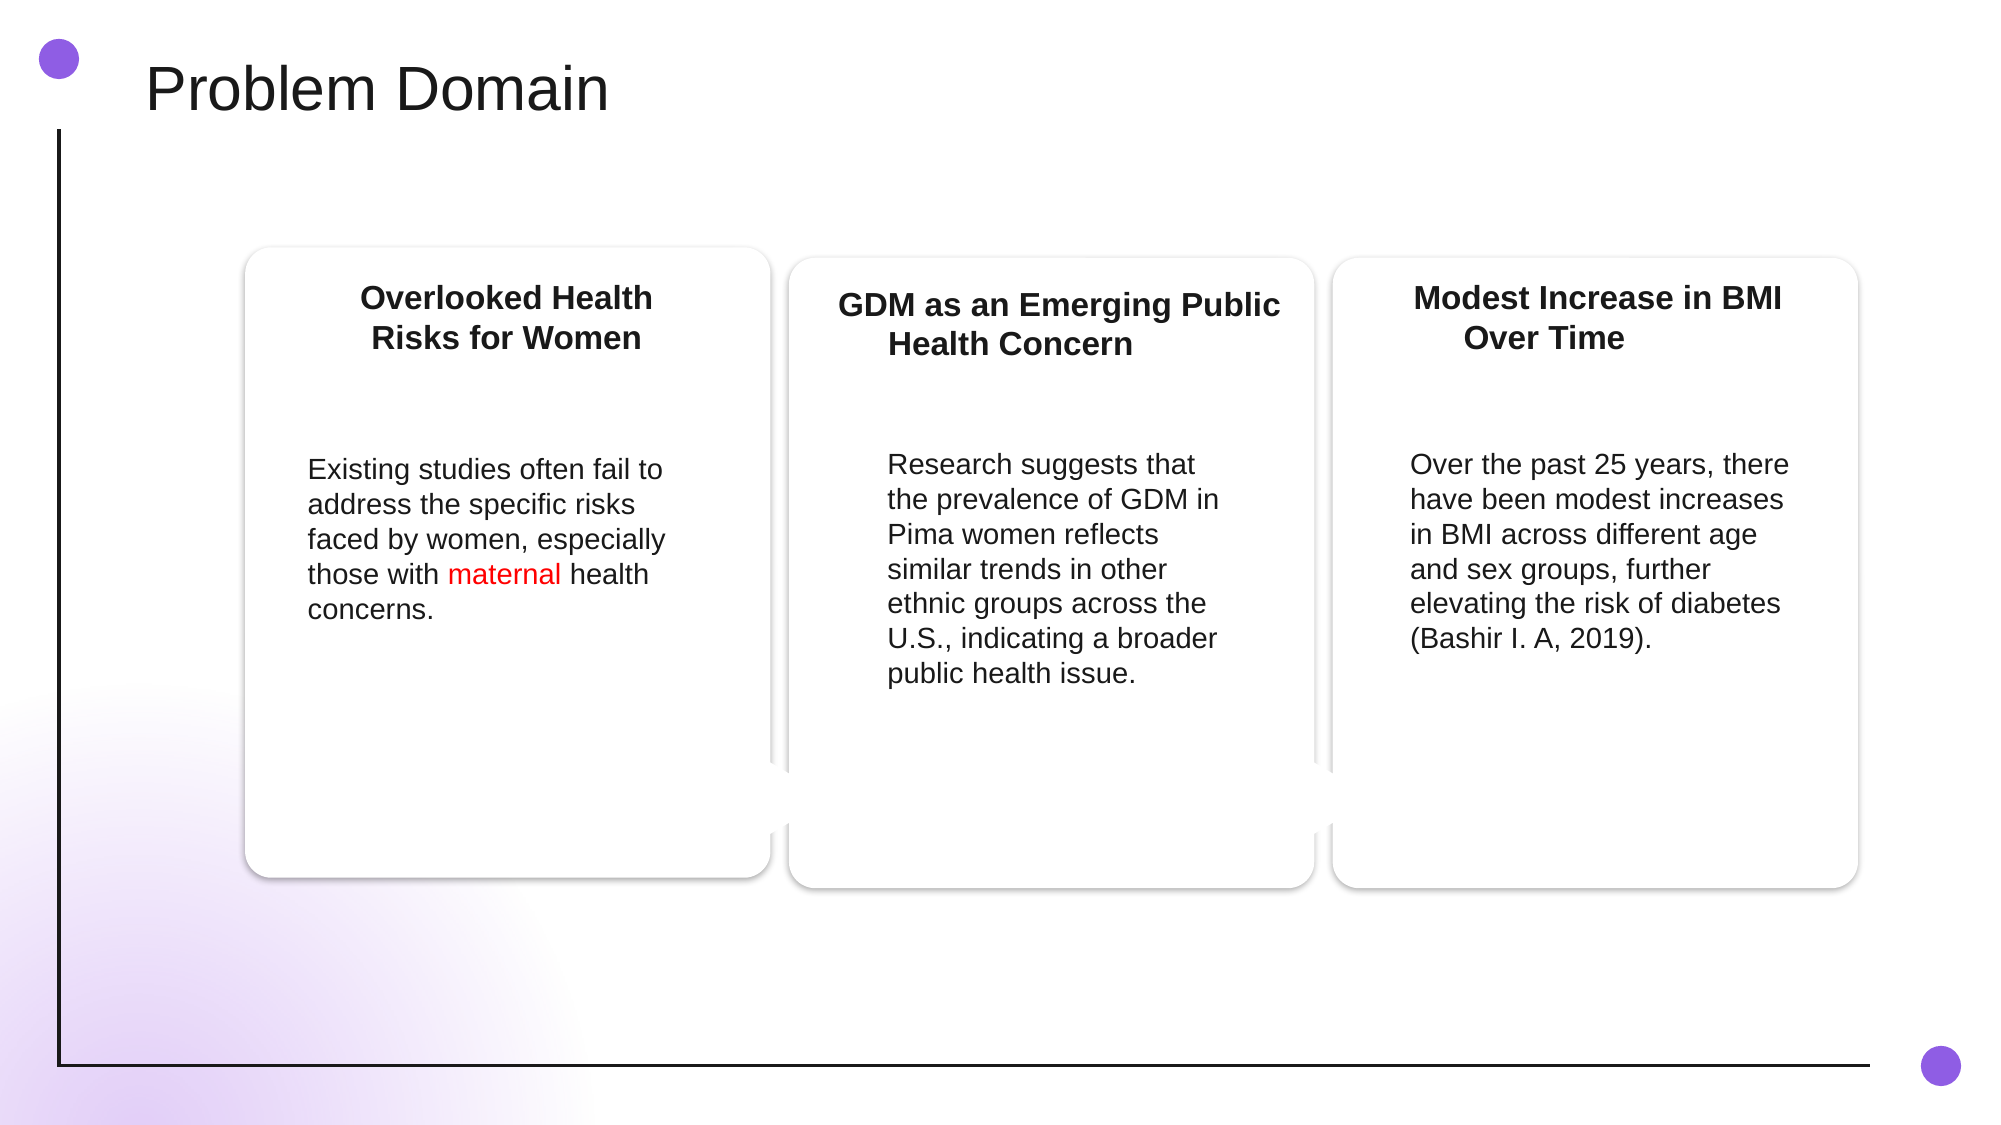

# Problem Domain
Existing Studies

Overlooked Health
Risks for Women
Modest Increase in BMI Over Time
GDM as an Emerging Public Health Concern
Research suggests that the prevalence of GDM in Pima women reflects similar trends in other ethnic groups across the U.S., indicating a broader public health issue.
Over the past 25 years, there have been modest increases in BMI across different age and sex groups, further elevating the risk of diabetes (Bashir I. A, 2019).
Existing studies often fail to address the specific risks faced by women, especially those with maternal health concerns.